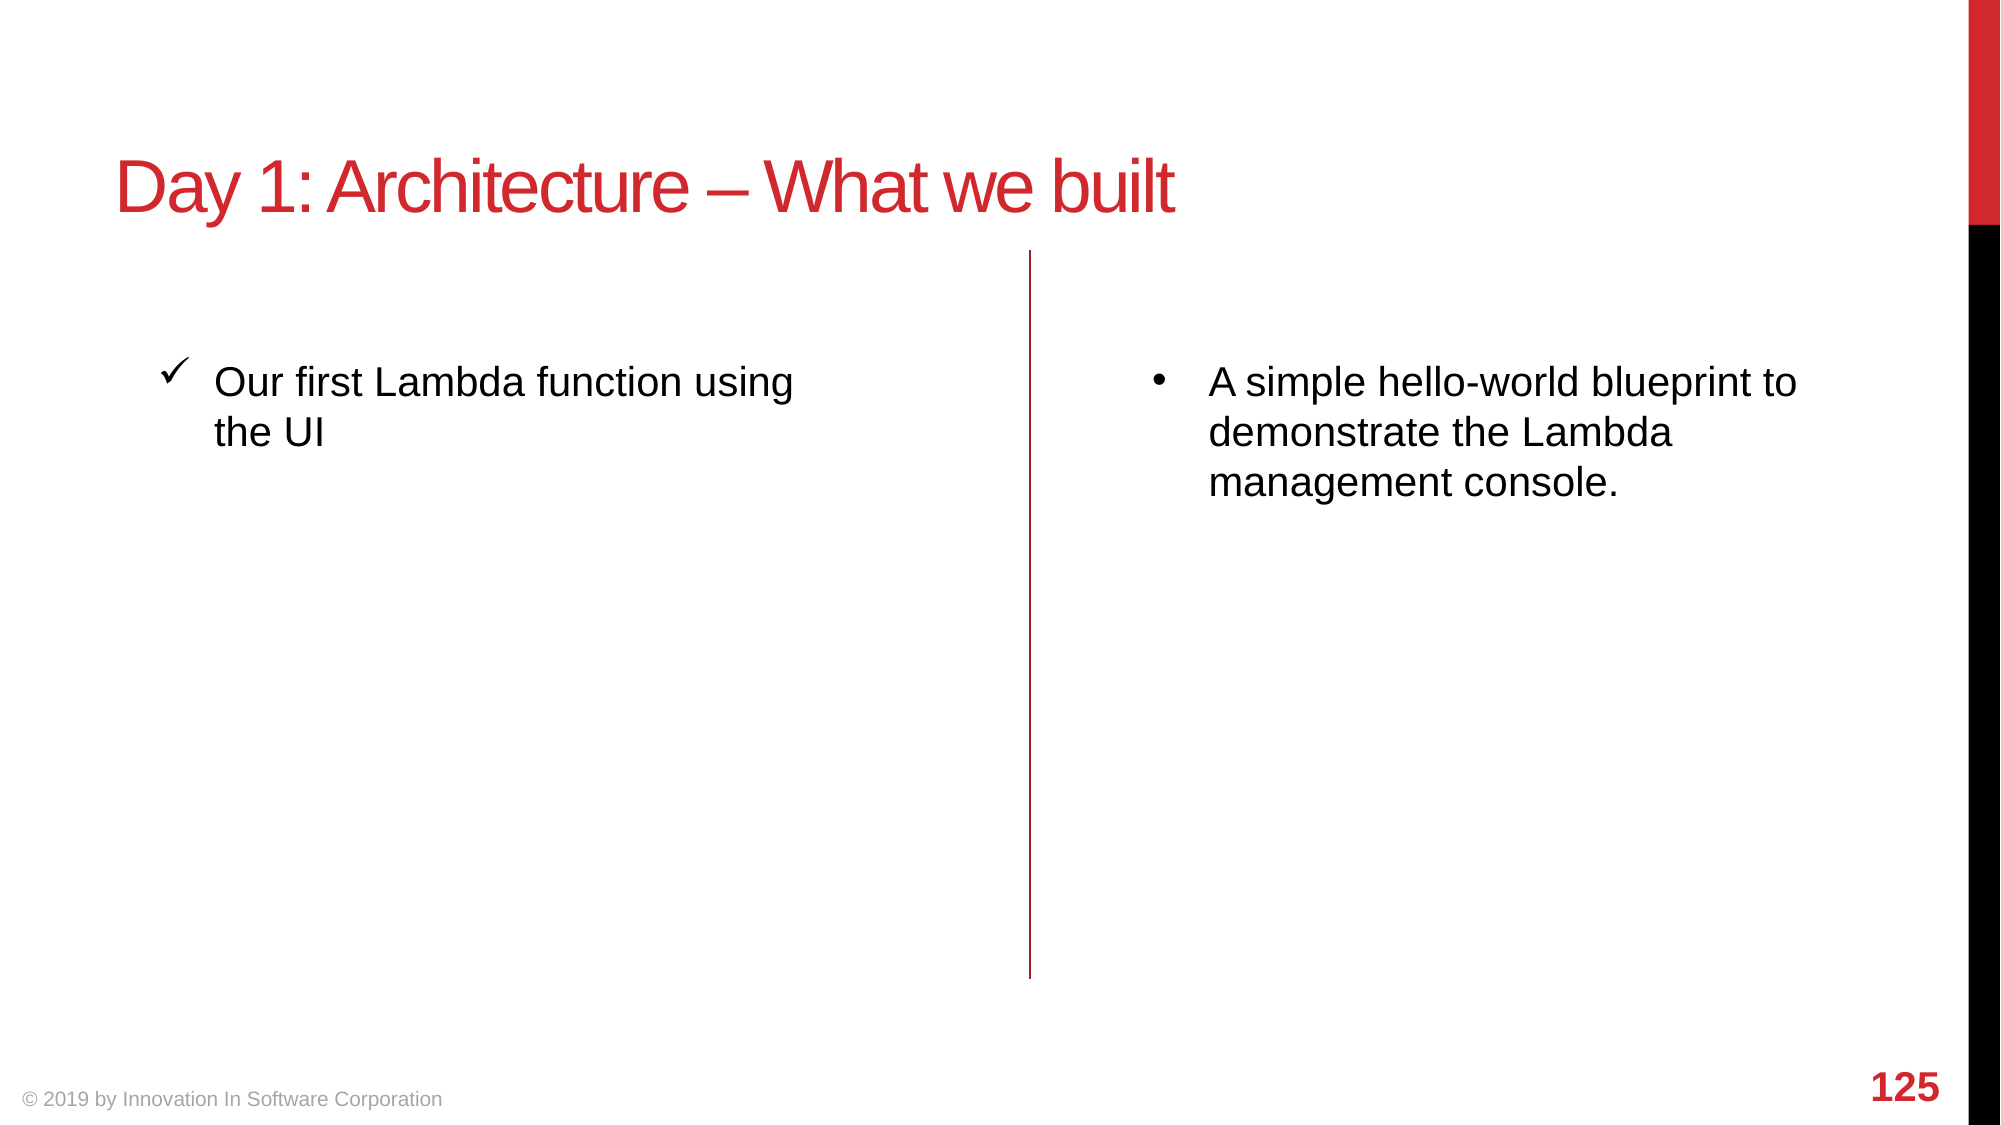

# Day 1: Architecture – What we built

Our first Lambda function using the UI

A simple hello-world blueprint to demonstrate the Lambda management console.
125
© 2019 by Innovation In Software Corporation